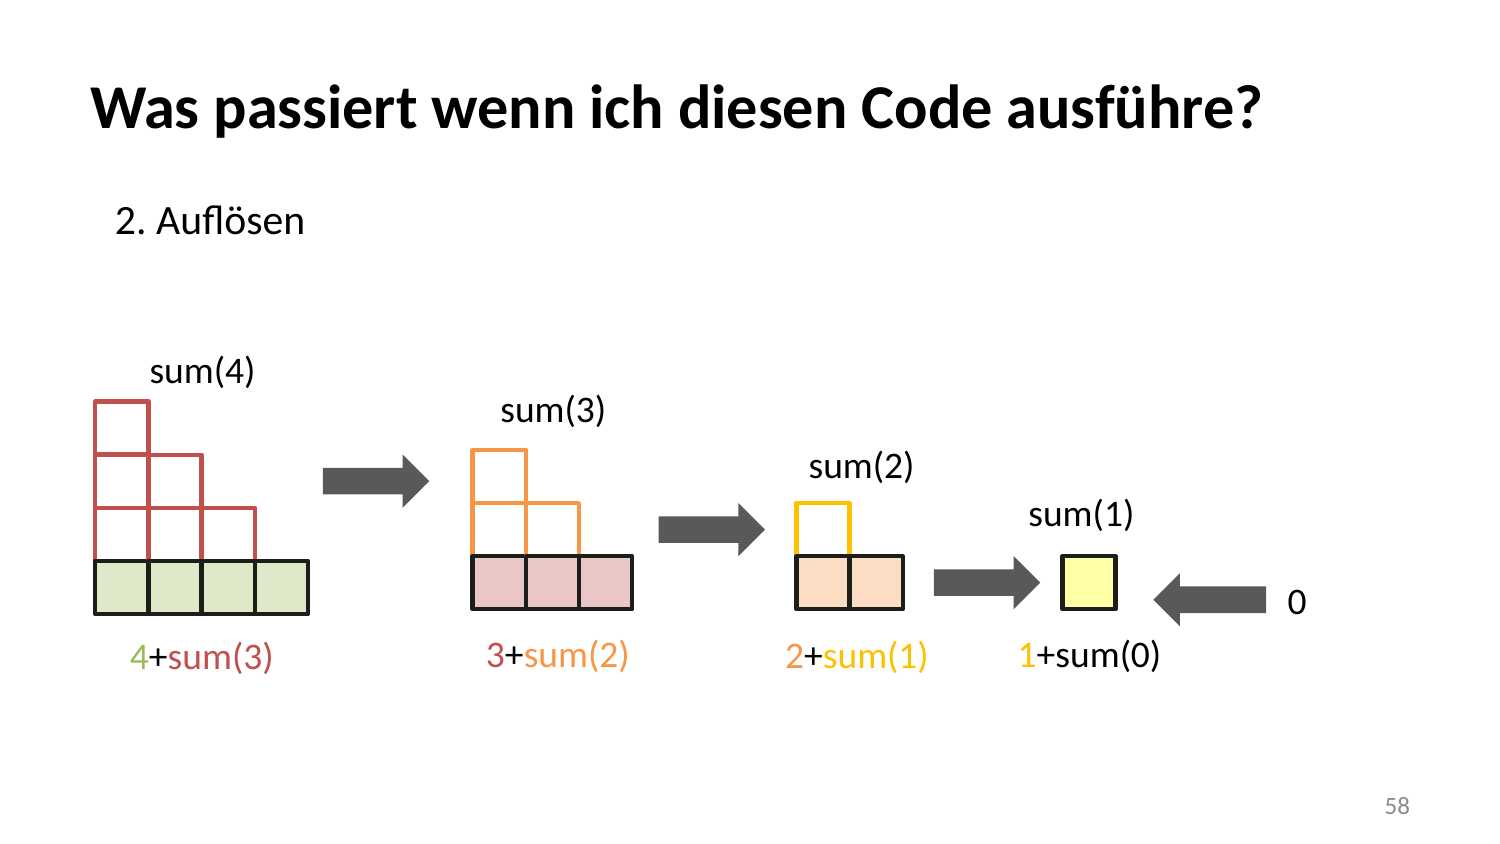

# Was passiert wenn ich diesen Code ausführe?
2. Auflösen
sum(4)

sum(3)

sum(2)

sum(1)

0

3+sum(2)
1+sum(0)
2+sum(1)
4+sum(3)
58